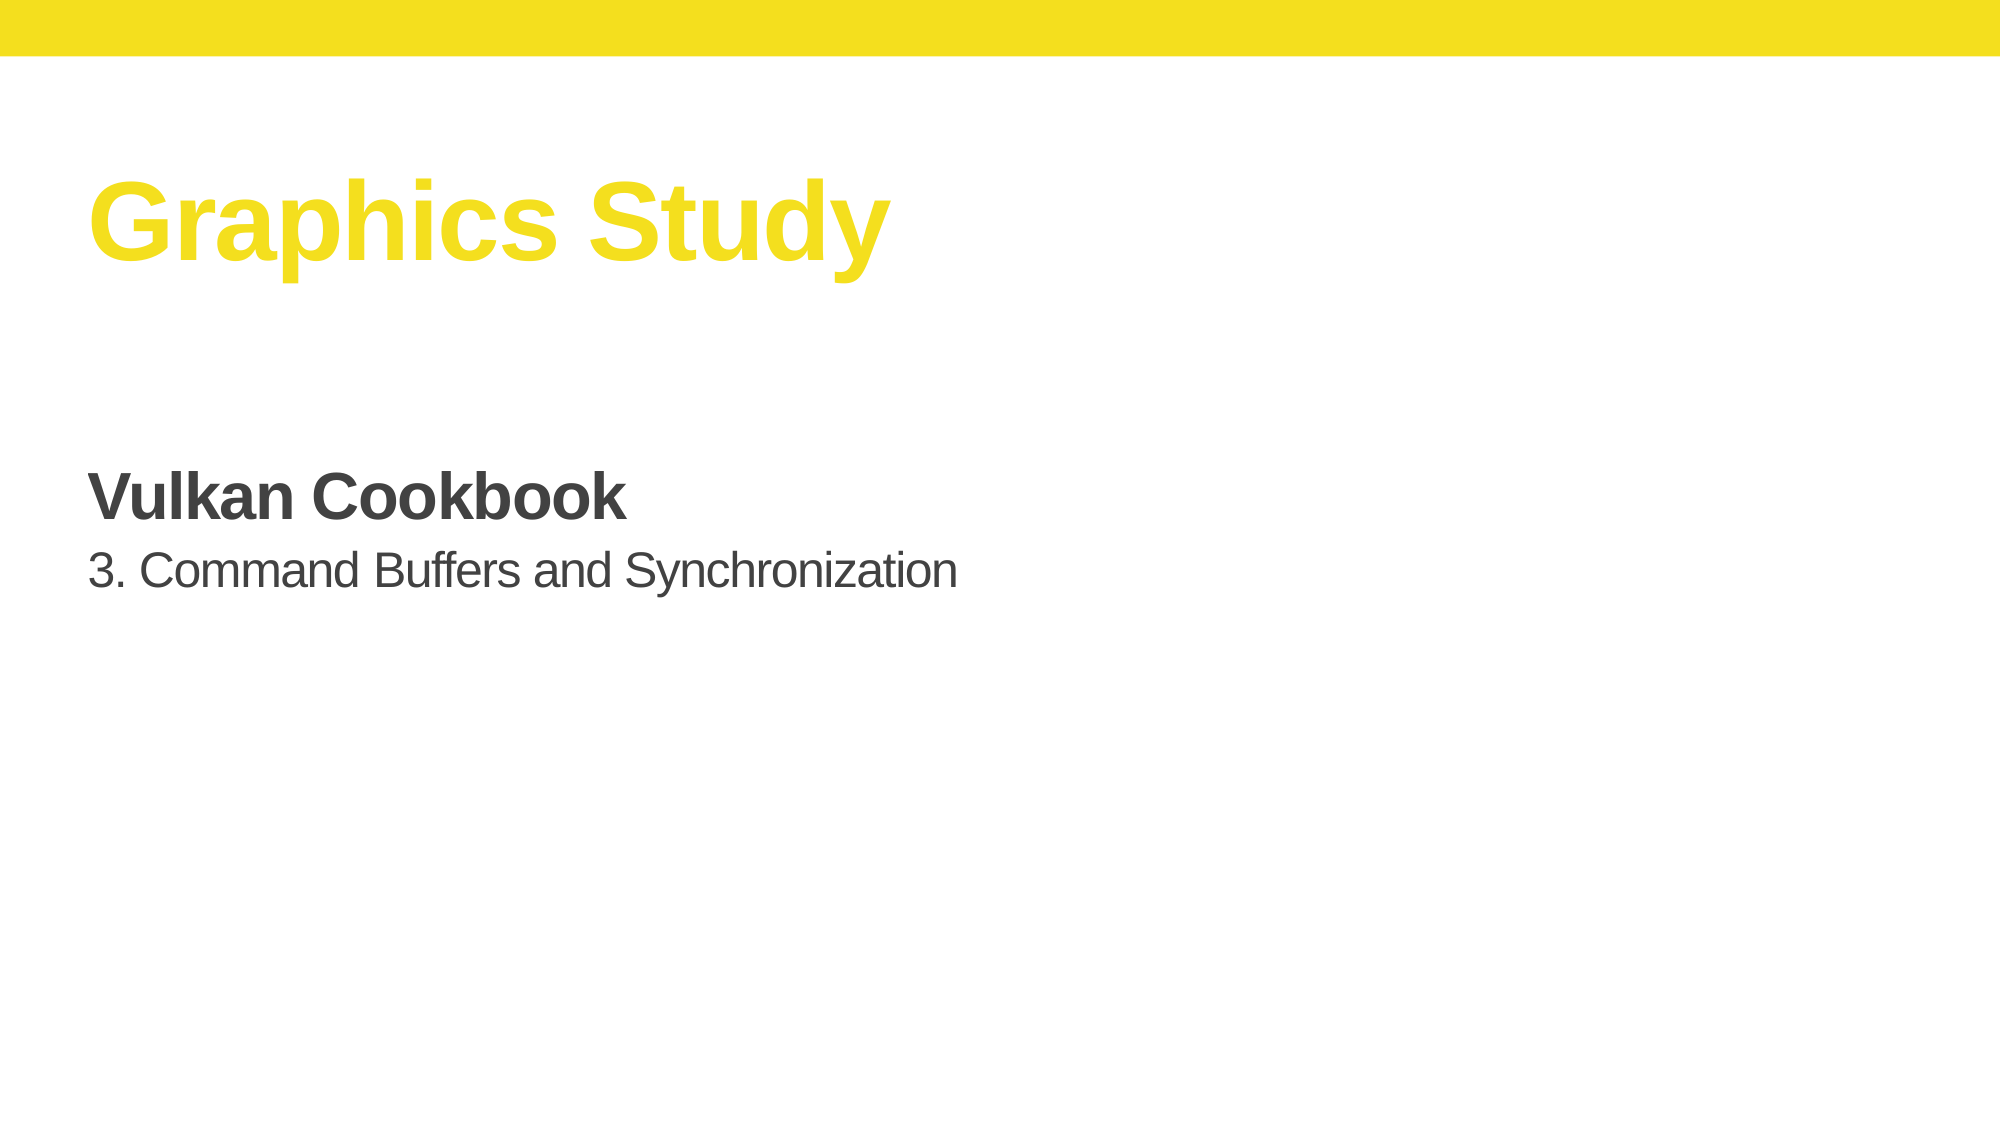

# Graphics Study
Vulkan Cookbook
3. Command Buffers and Synchronization